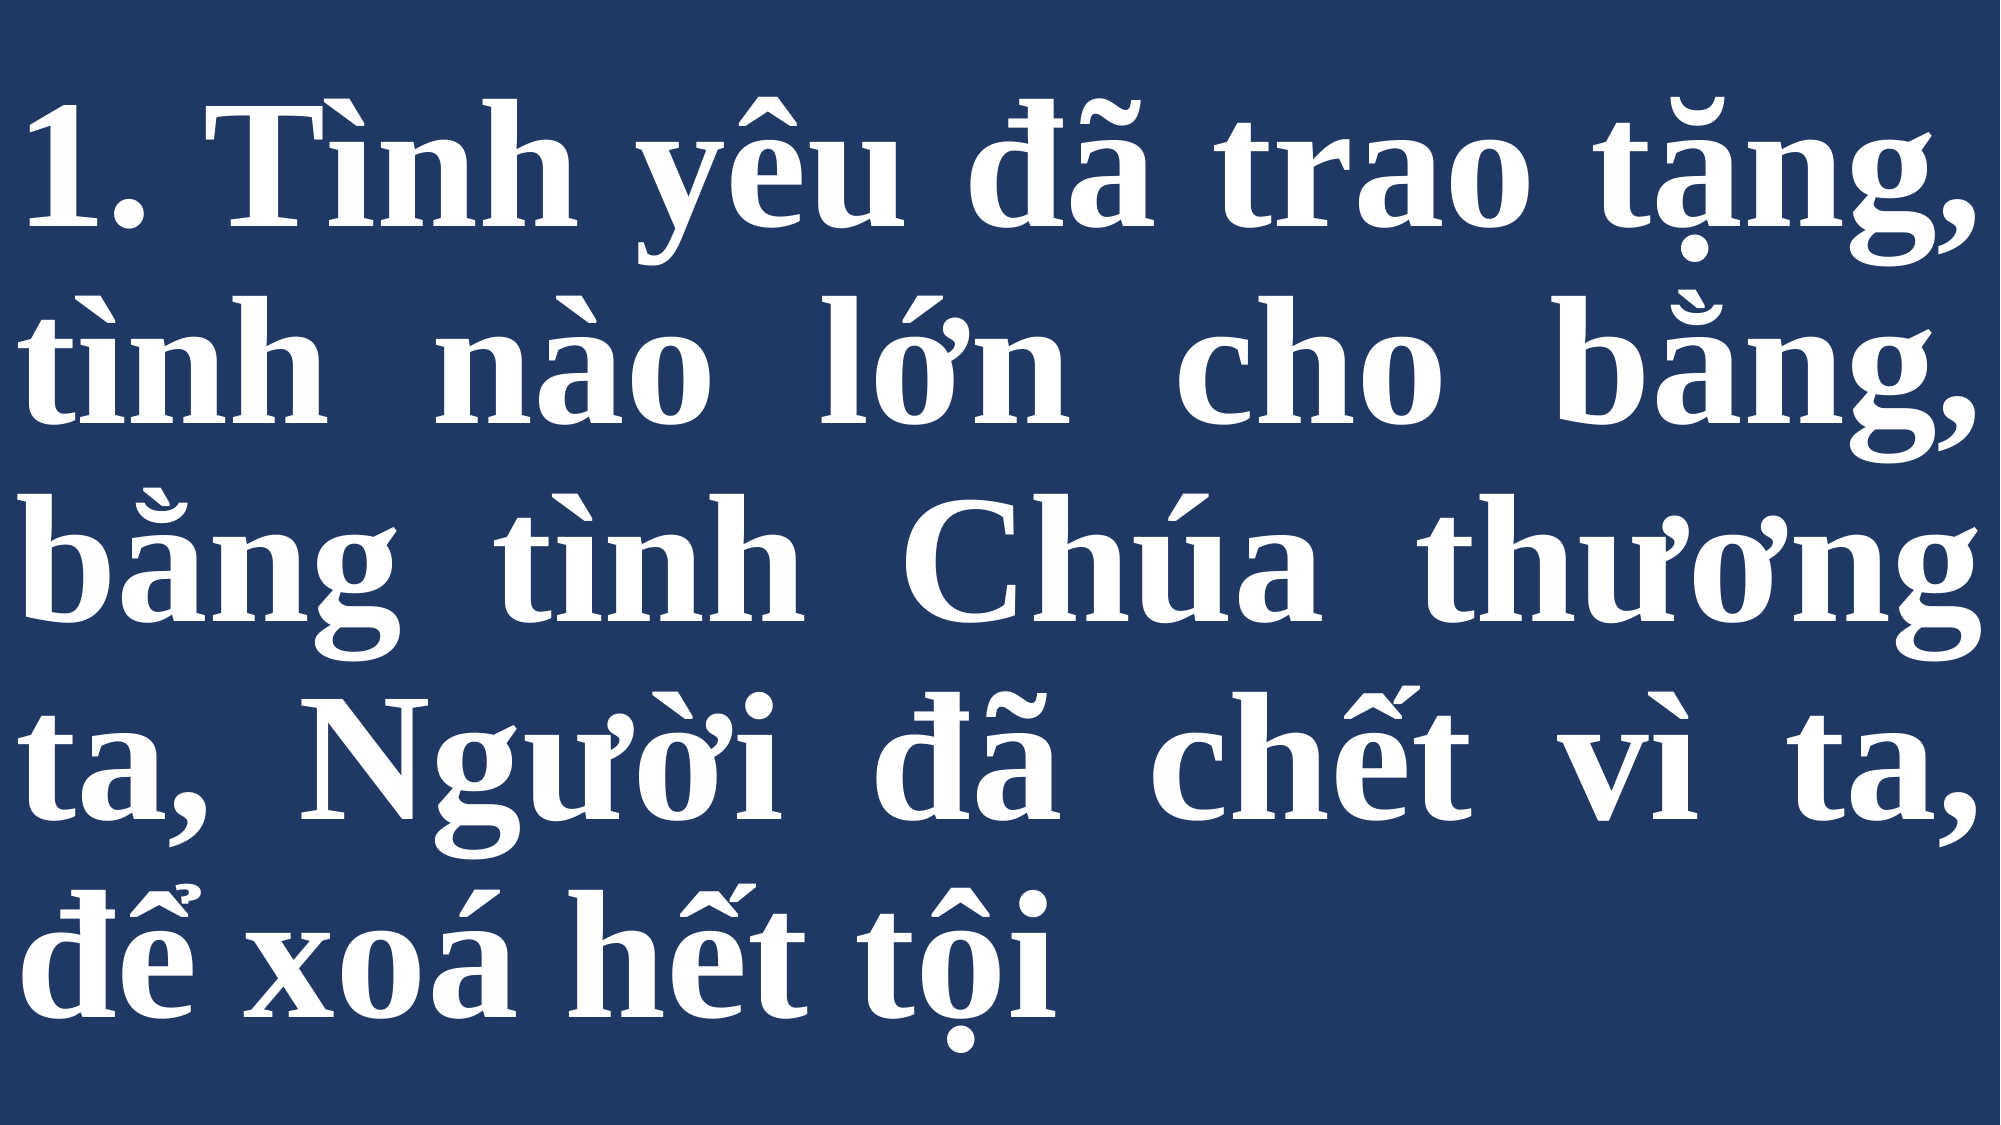

# 1. Tình yêu đã trao tặng, tình nào lớn cho bằng, bằng tình Chúa thương ta, Người đã chết vì ta, để xoá hết tội